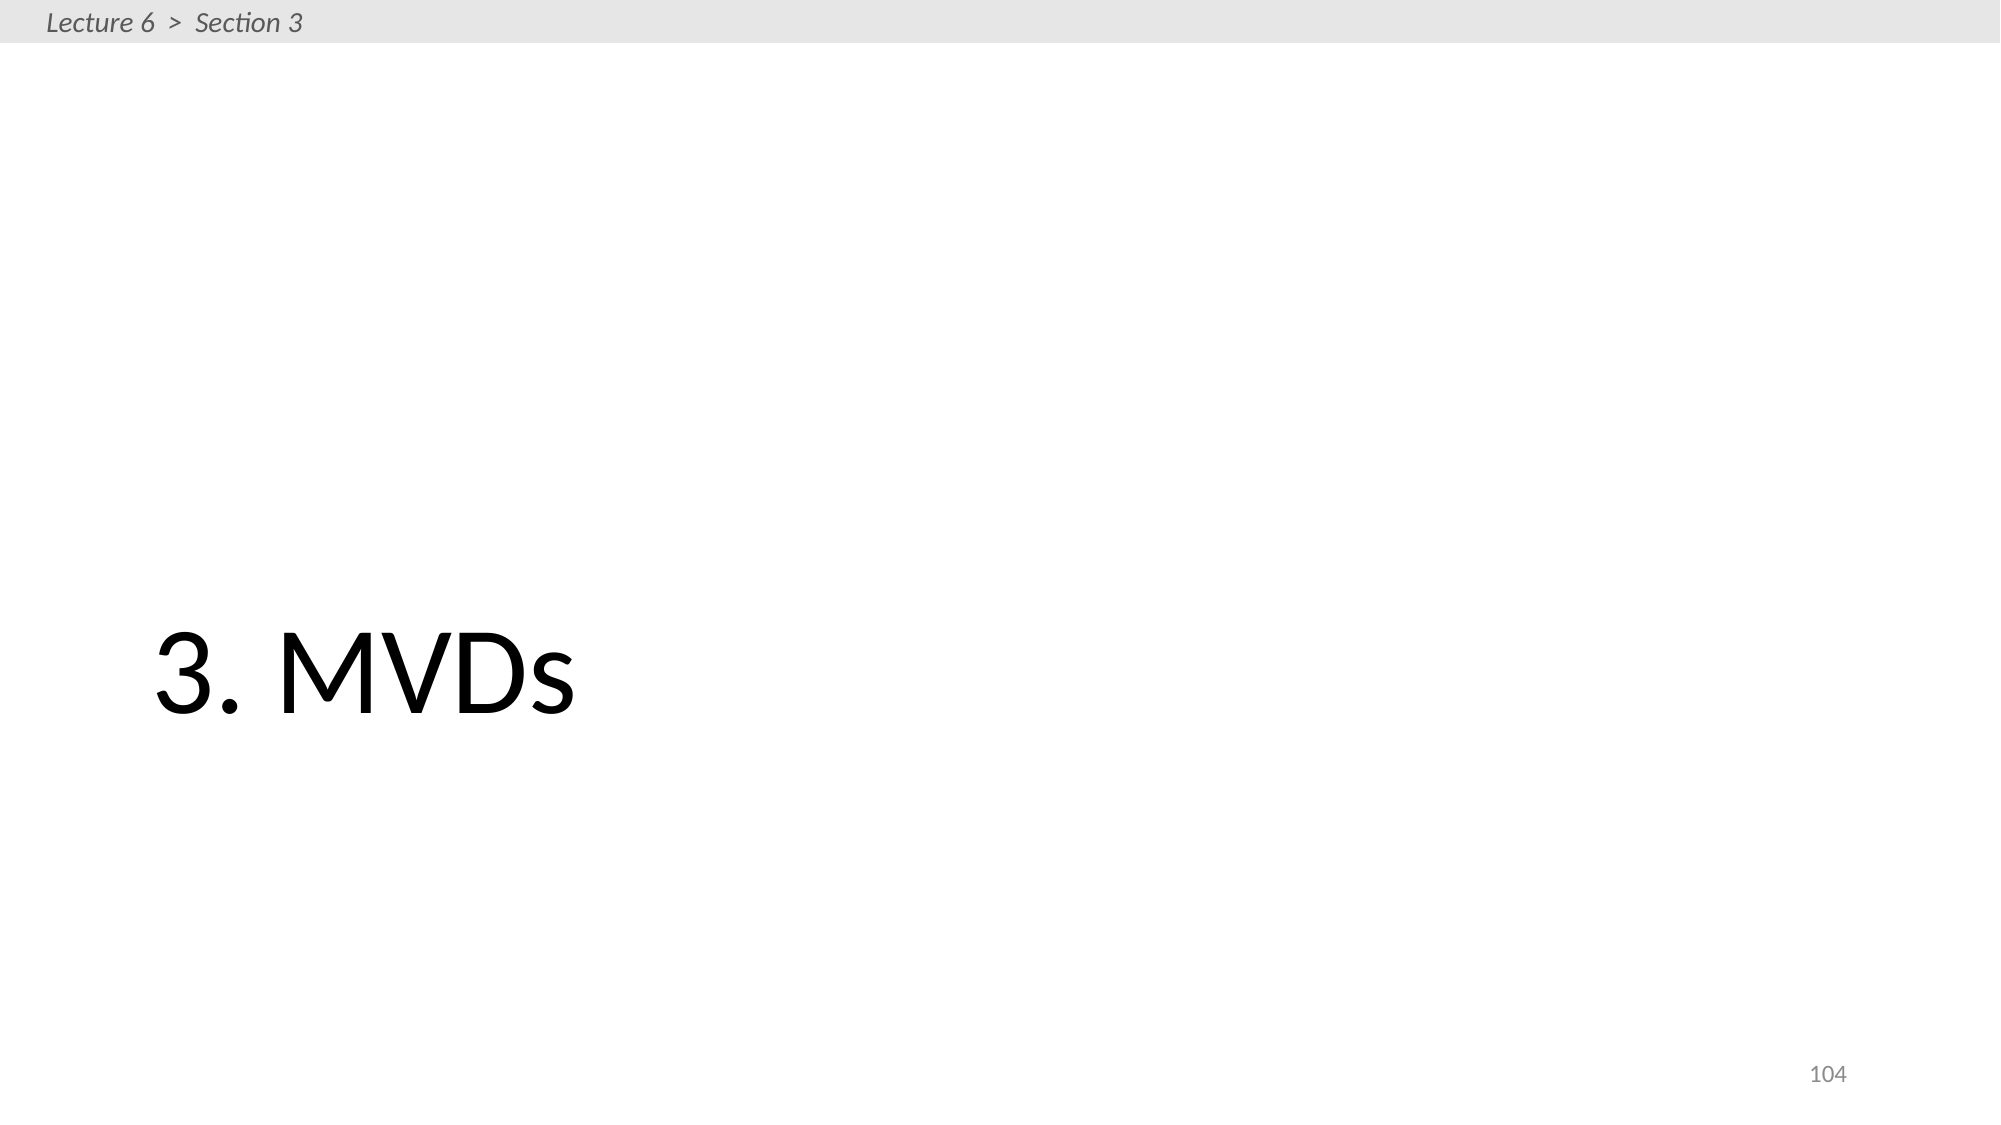

Lecture 6  >  Section 3
# 3. MVDs
104